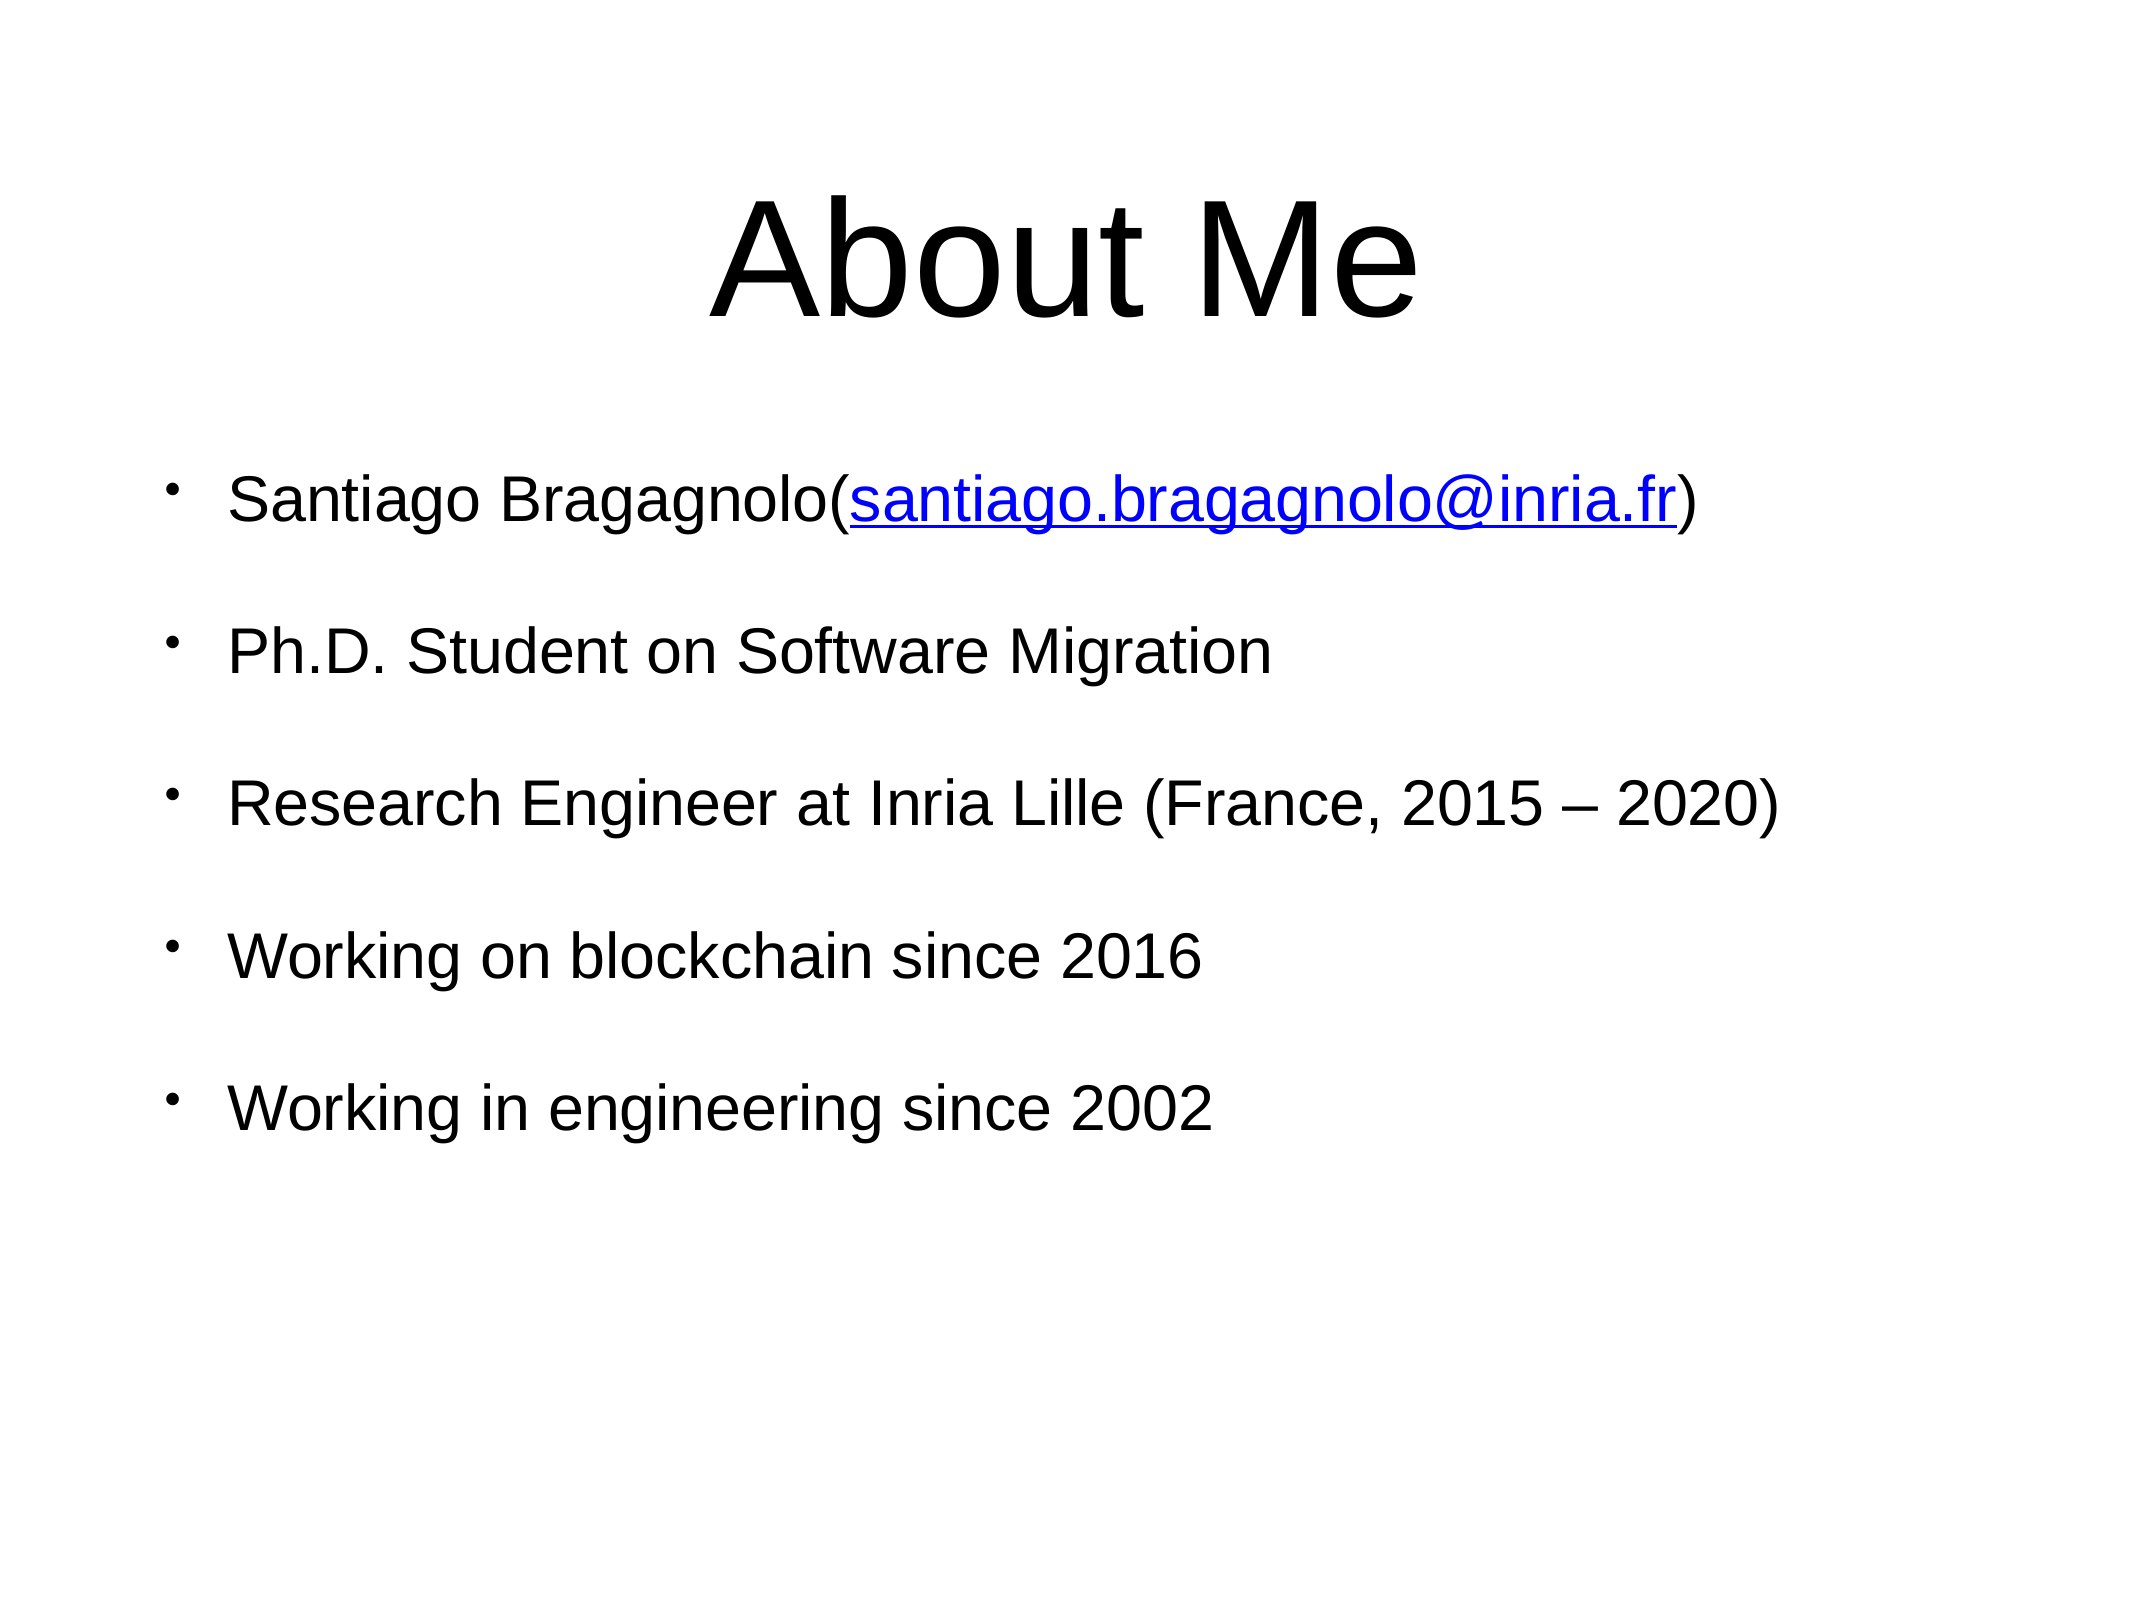

# About Me
Santiago Bragagnolo(santiago.bragagnolo@inria.fr)
Ph.D. Student on Software Migration
Research Engineer at Inria Lille (France, 2015 – 2020)
Working on blockchain since 2016
Working in engineering since 2002
2